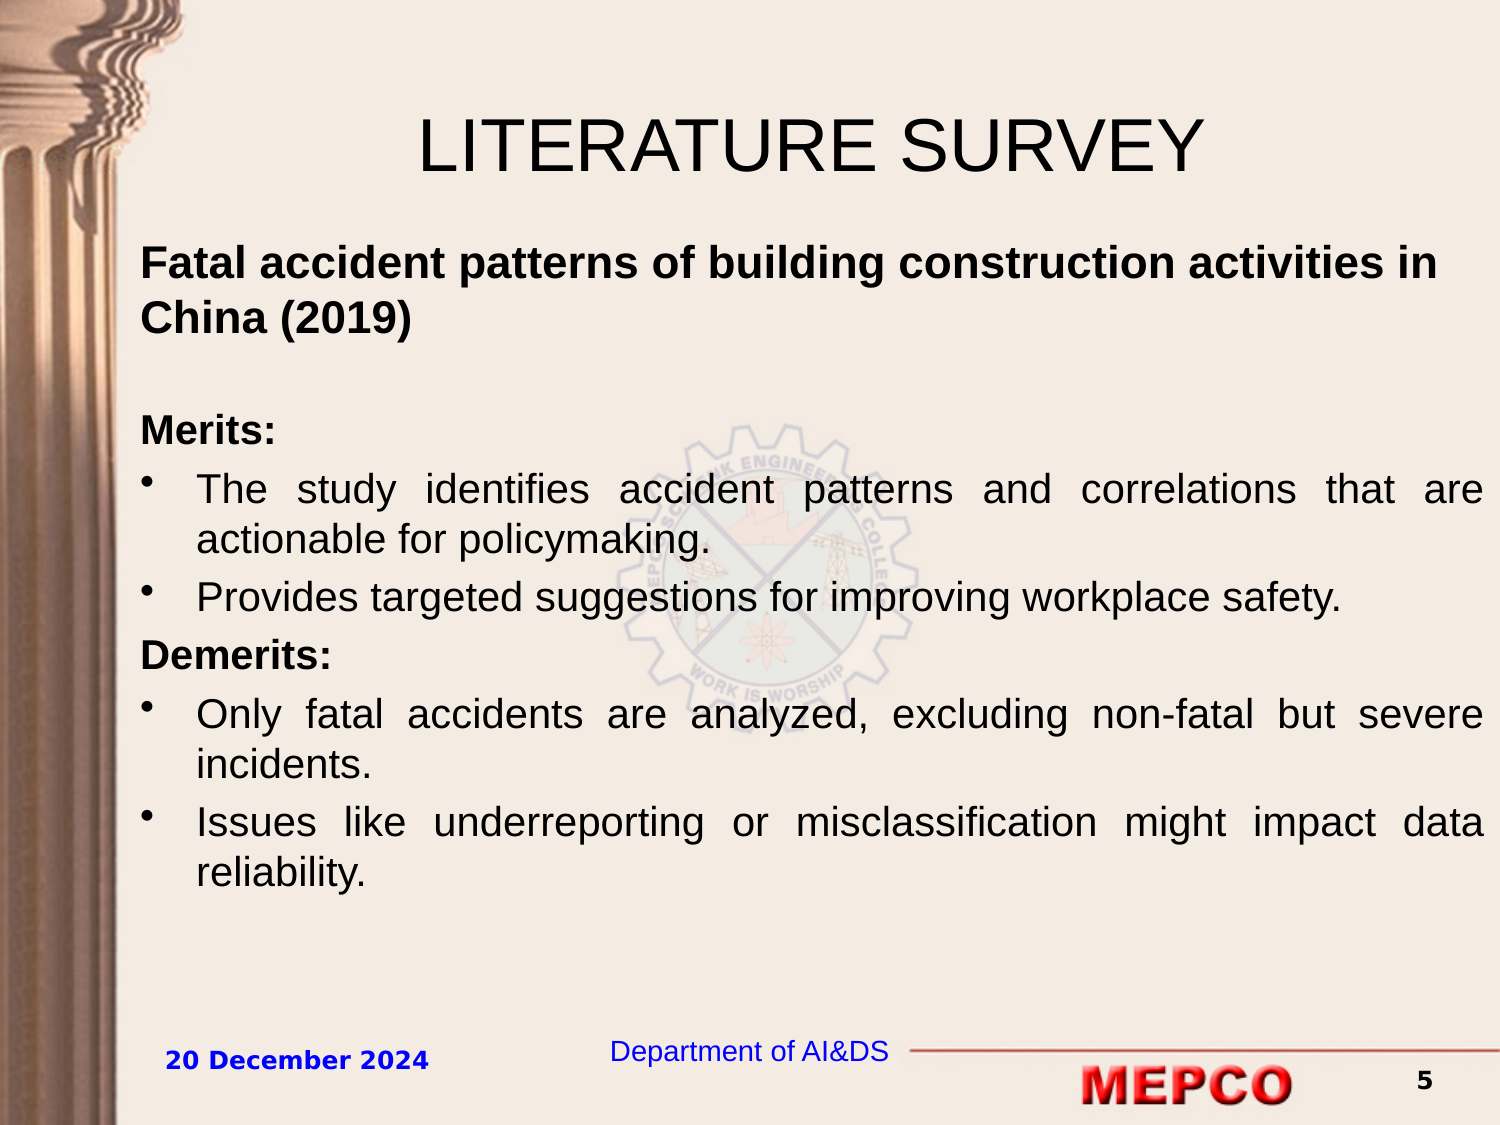

# LITERATURE SURVEY
Fatal accident patterns of building construction activities in China (2019)

Merits:
The study identifies accident patterns and correlations that are actionable for policymaking.
Provides targeted suggestions for improving workplace safety.
Demerits:
Only fatal accidents are analyzed, excluding non-fatal but severe incidents.
Issues like underreporting or misclassification might impact data reliability.
Department of AI&DS